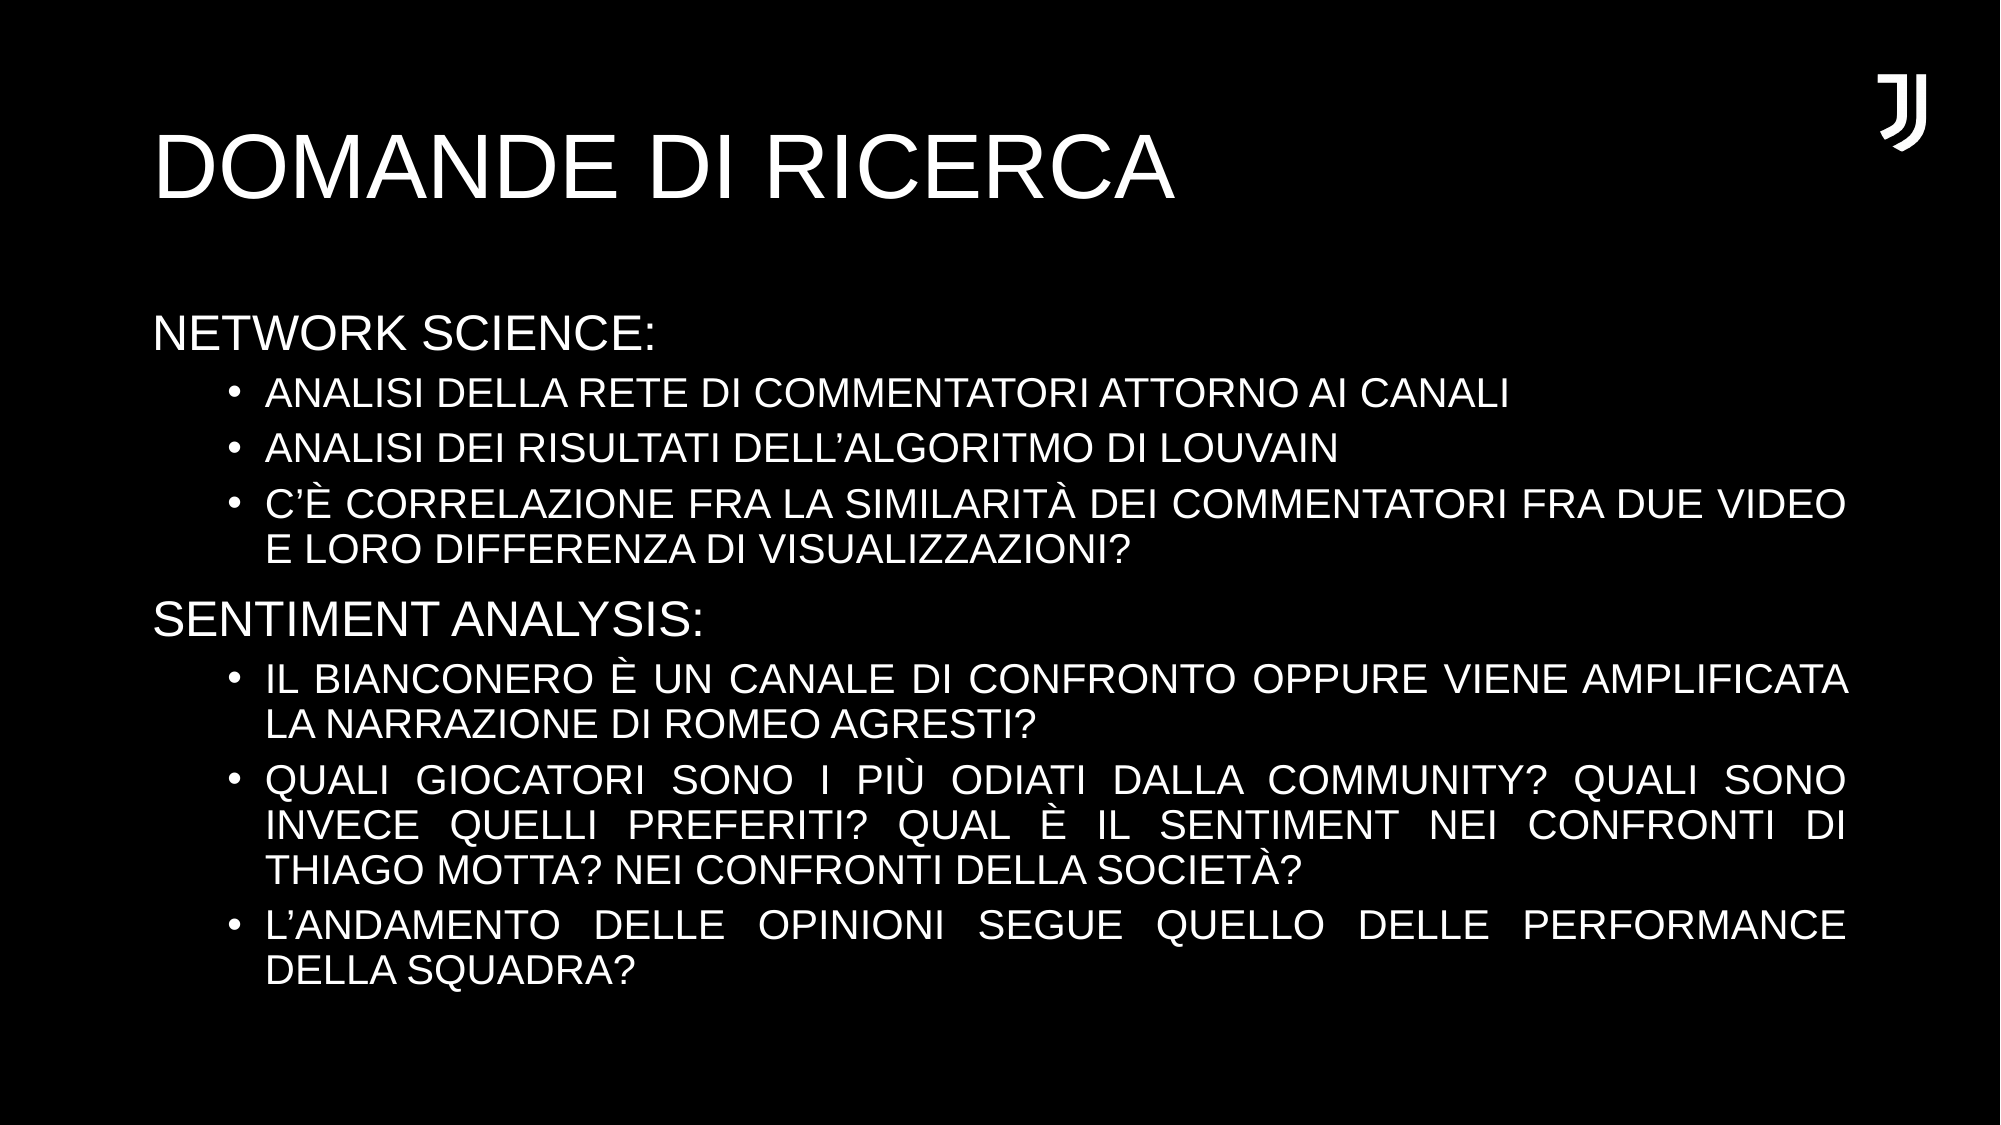

# Domande di Ricerca
Network Science:
Analisi della rete di commentatori attorno ai canali
Analisi dei risultati dell’algoritmo di Louvain
C’è correlazione fra la similarità dei commentatori fra due video e loro differenza di visualizzazioni?
Sentiment Analysis:
Il Bianconero è un canale di confronto oppure viene amplificata la narrazione di Romeo Agresti?
Quali giocatori sono i più odiati dalla community? Quali sono invece quelli preferiti? Qual è il sentiment nei confronti di Thiago Motta? Nei confronti della società?
L’andamento delle opinioni segue quello delle performance della squadra?